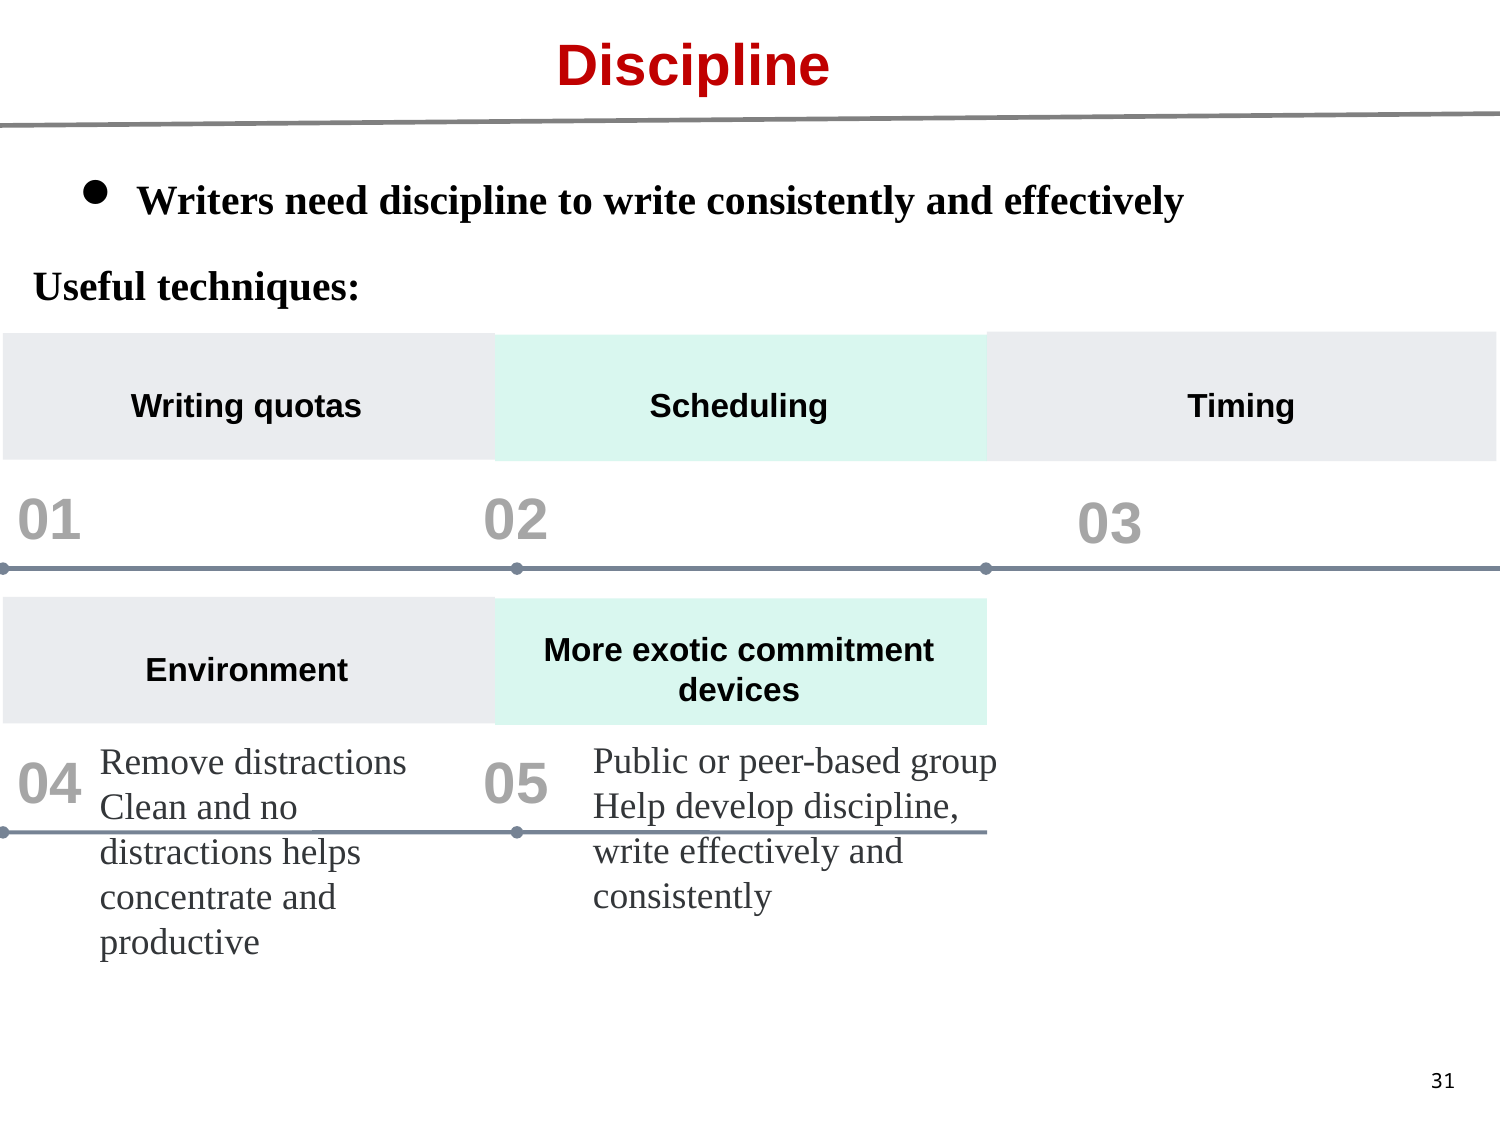

Discipline
Writers need discipline to write consistently and effectively
Useful techniques:

Writing quotas
Scheduling
Timing
01
02
03

More exotic commitment devices
Environment
04
05
Public or peer-based group
Help develop discipline, write effectively and consistently
Remove distractions
Clean and no distractions helps concentrate and productive